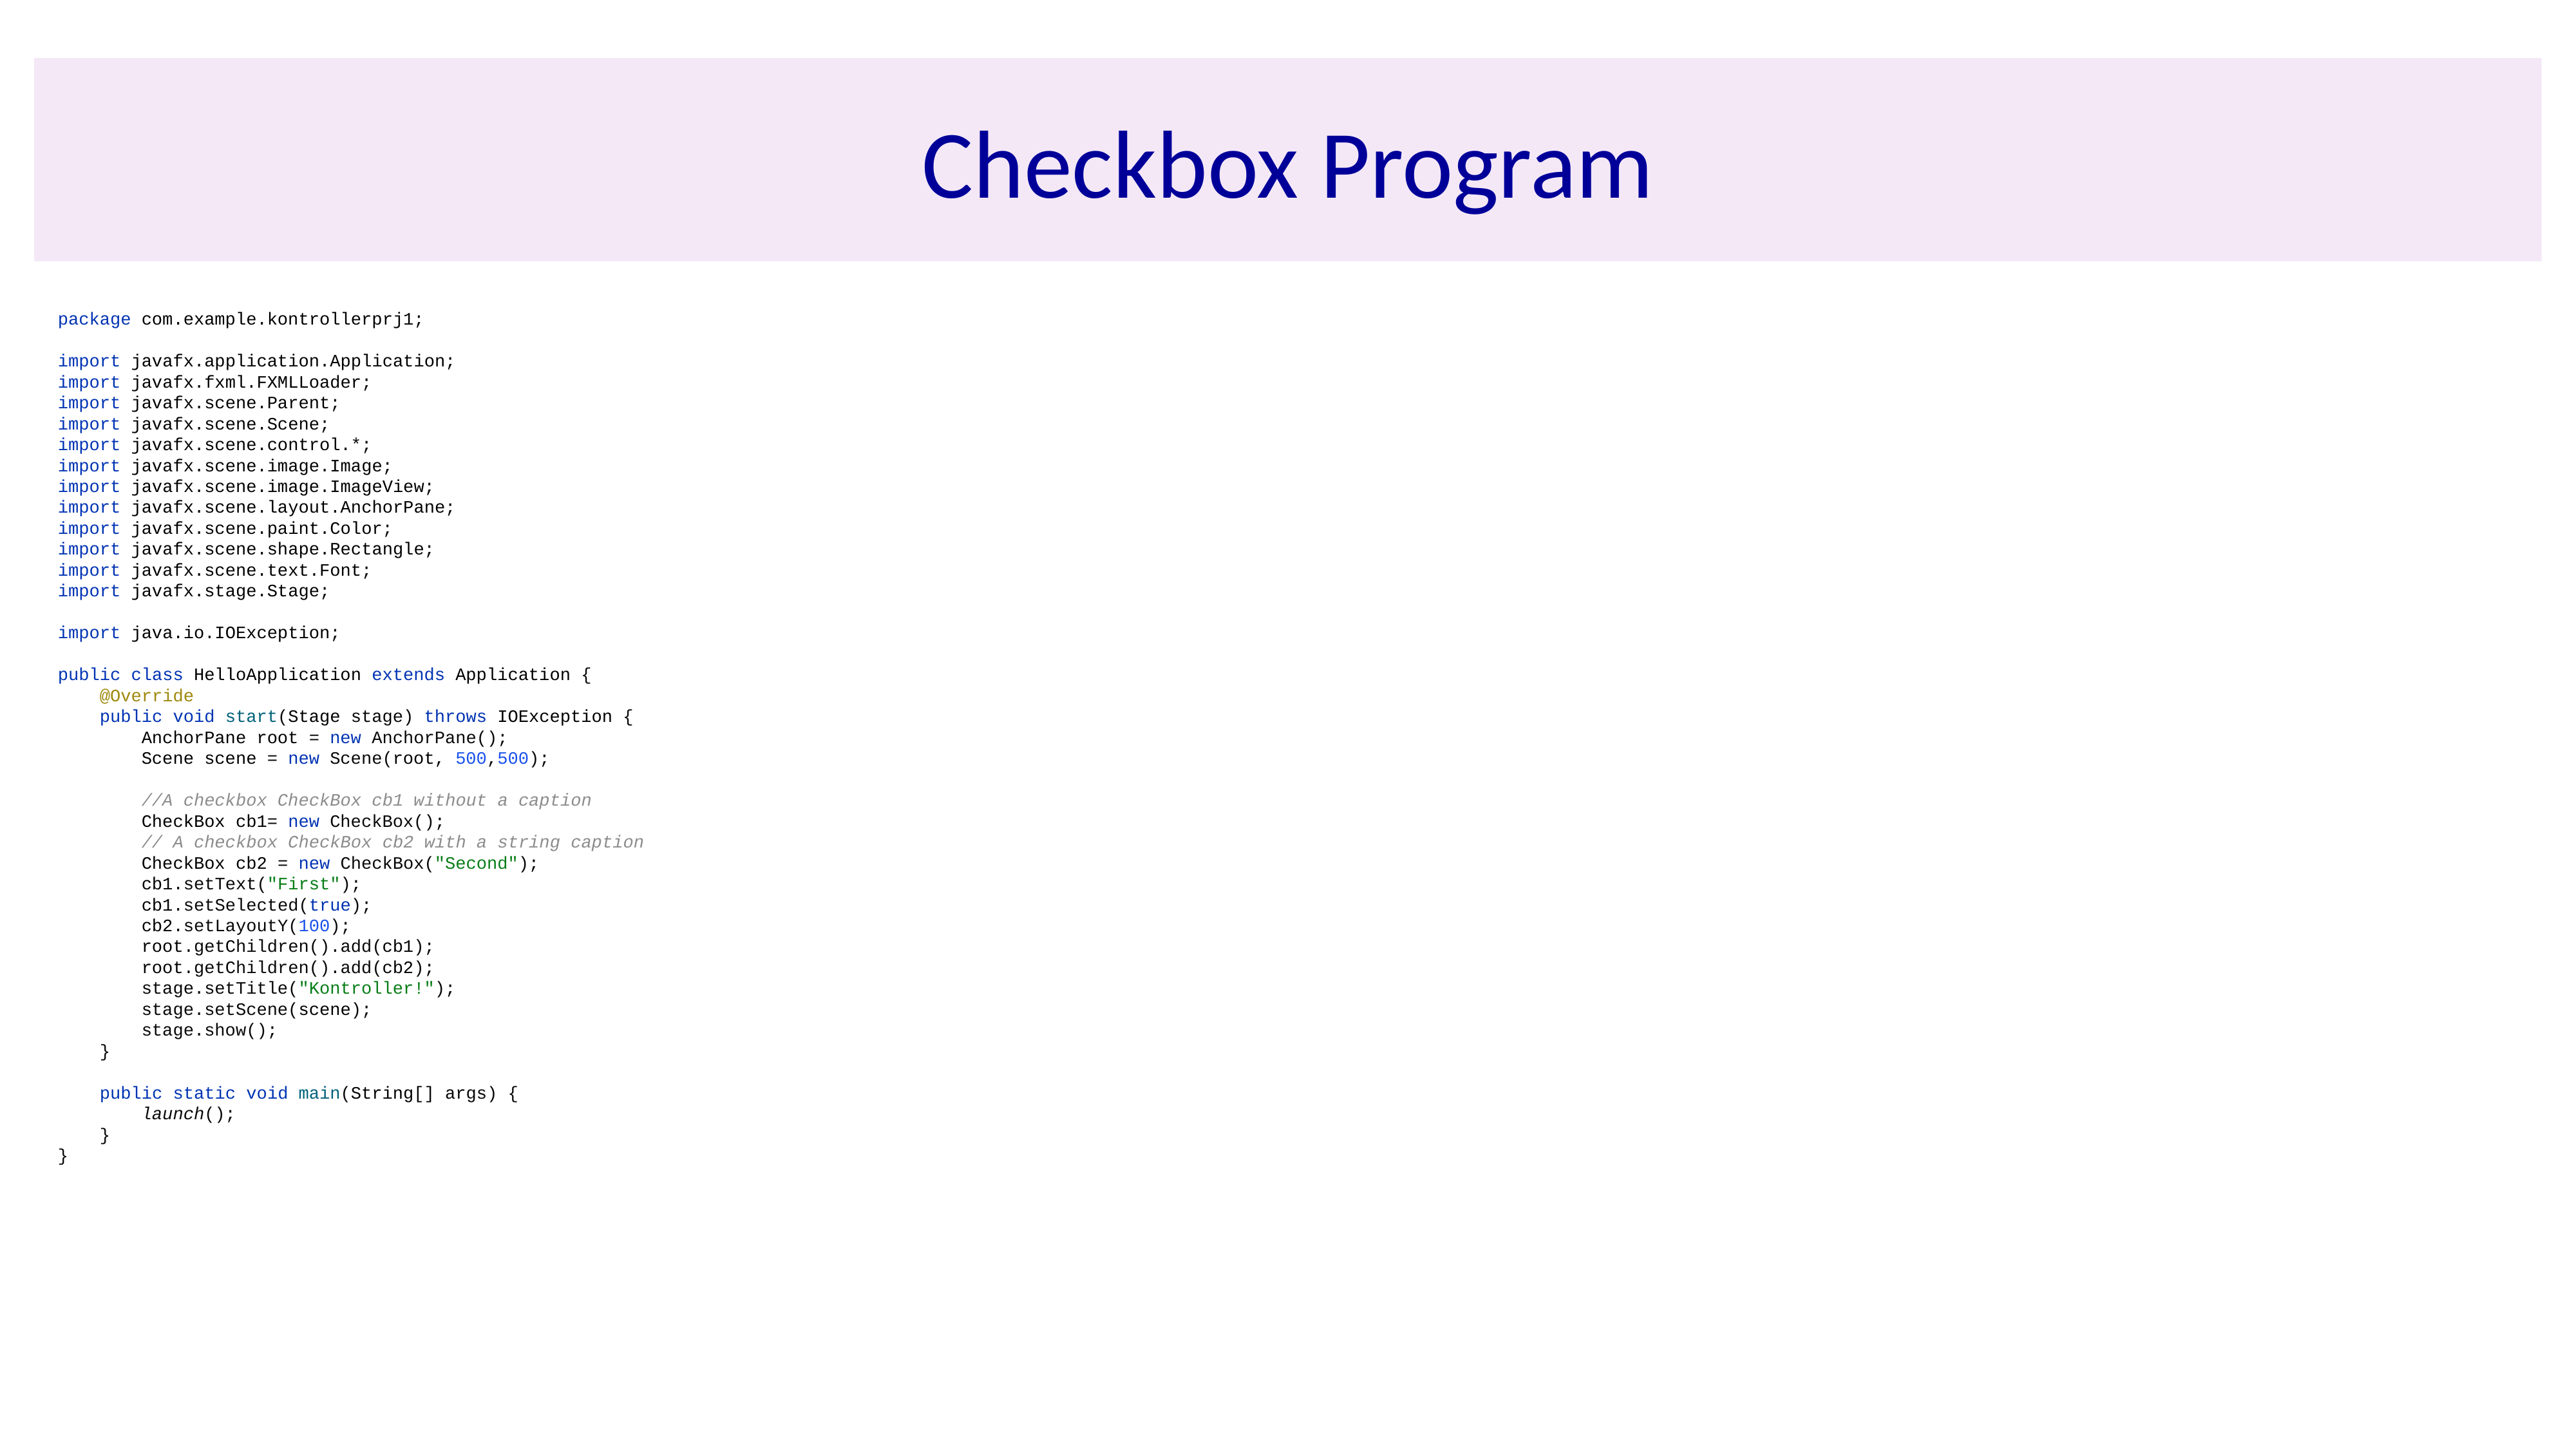

# Checkbox Program
package com.example.kontrollerprj1;

import javafx.application.Application;
import javafx.fxml.FXMLLoader;
import javafx.scene.Parent;
import javafx.scene.Scene;
import javafx.scene.control.*;
import javafx.scene.image.Image;
import javafx.scene.image.ImageView;
import javafx.scene.layout.AnchorPane;
import javafx.scene.paint.Color;
import javafx.scene.shape.Rectangle;
import javafx.scene.text.Font;
import javafx.stage.Stage;

import java.io.IOException;

public class HelloApplication extends Application {
    @Override
    public void start(Stage stage) throws IOException {
        AnchorPane root = new AnchorPane();
        Scene scene = new Scene(root, 500,500);

        //A checkbox CheckBox cb1 without a caption
        CheckBox cb1= new CheckBox();
        // A checkbox CheckBox cb2 with a string caption
        CheckBox cb2 = new CheckBox("Second");
        cb1.setText("First");
        cb1.setSelected(true);
        cb2.setLayoutY(100);
        root.getChildren().add(cb1);
        root.getChildren().add(cb2);
        stage.setTitle("Kontroller!");
        stage.setScene(scene);
        stage.show();
    }

    public static void main(String[] args) {
        launch();
    }
}